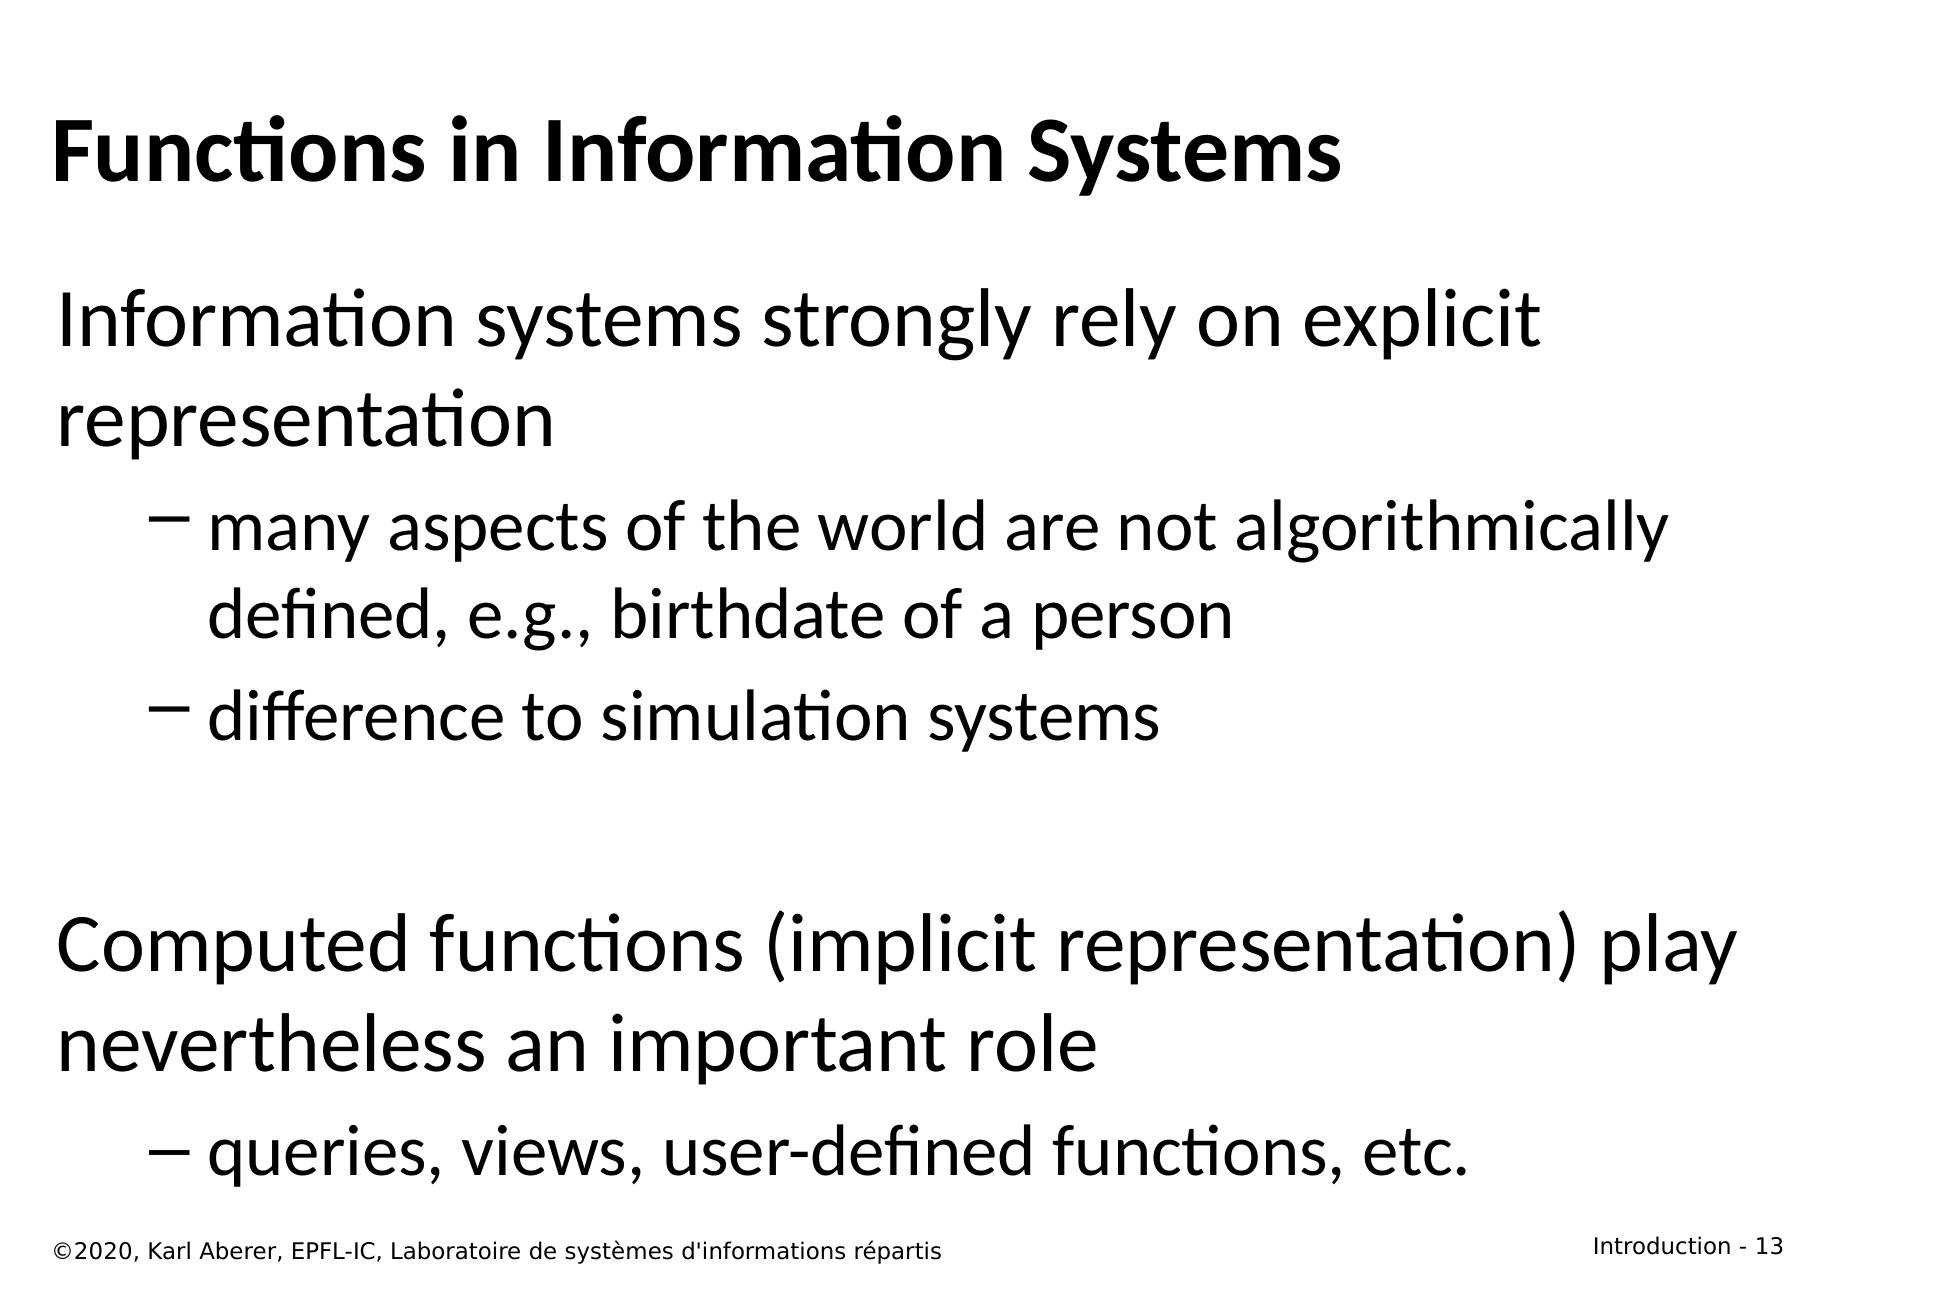

# Functions in Information Systems
Information systems strongly rely on explicit representation
many aspects of the world are not algorithmically defined, e.g., birthdate of a person
difference to simulation systems

Computed functions (implicit representation) play nevertheless an important role
queries, views, user-defined functions, etc.

©2020, Karl Aberer, EPFL-IC, Laboratoire de systèmes d'informations répartis